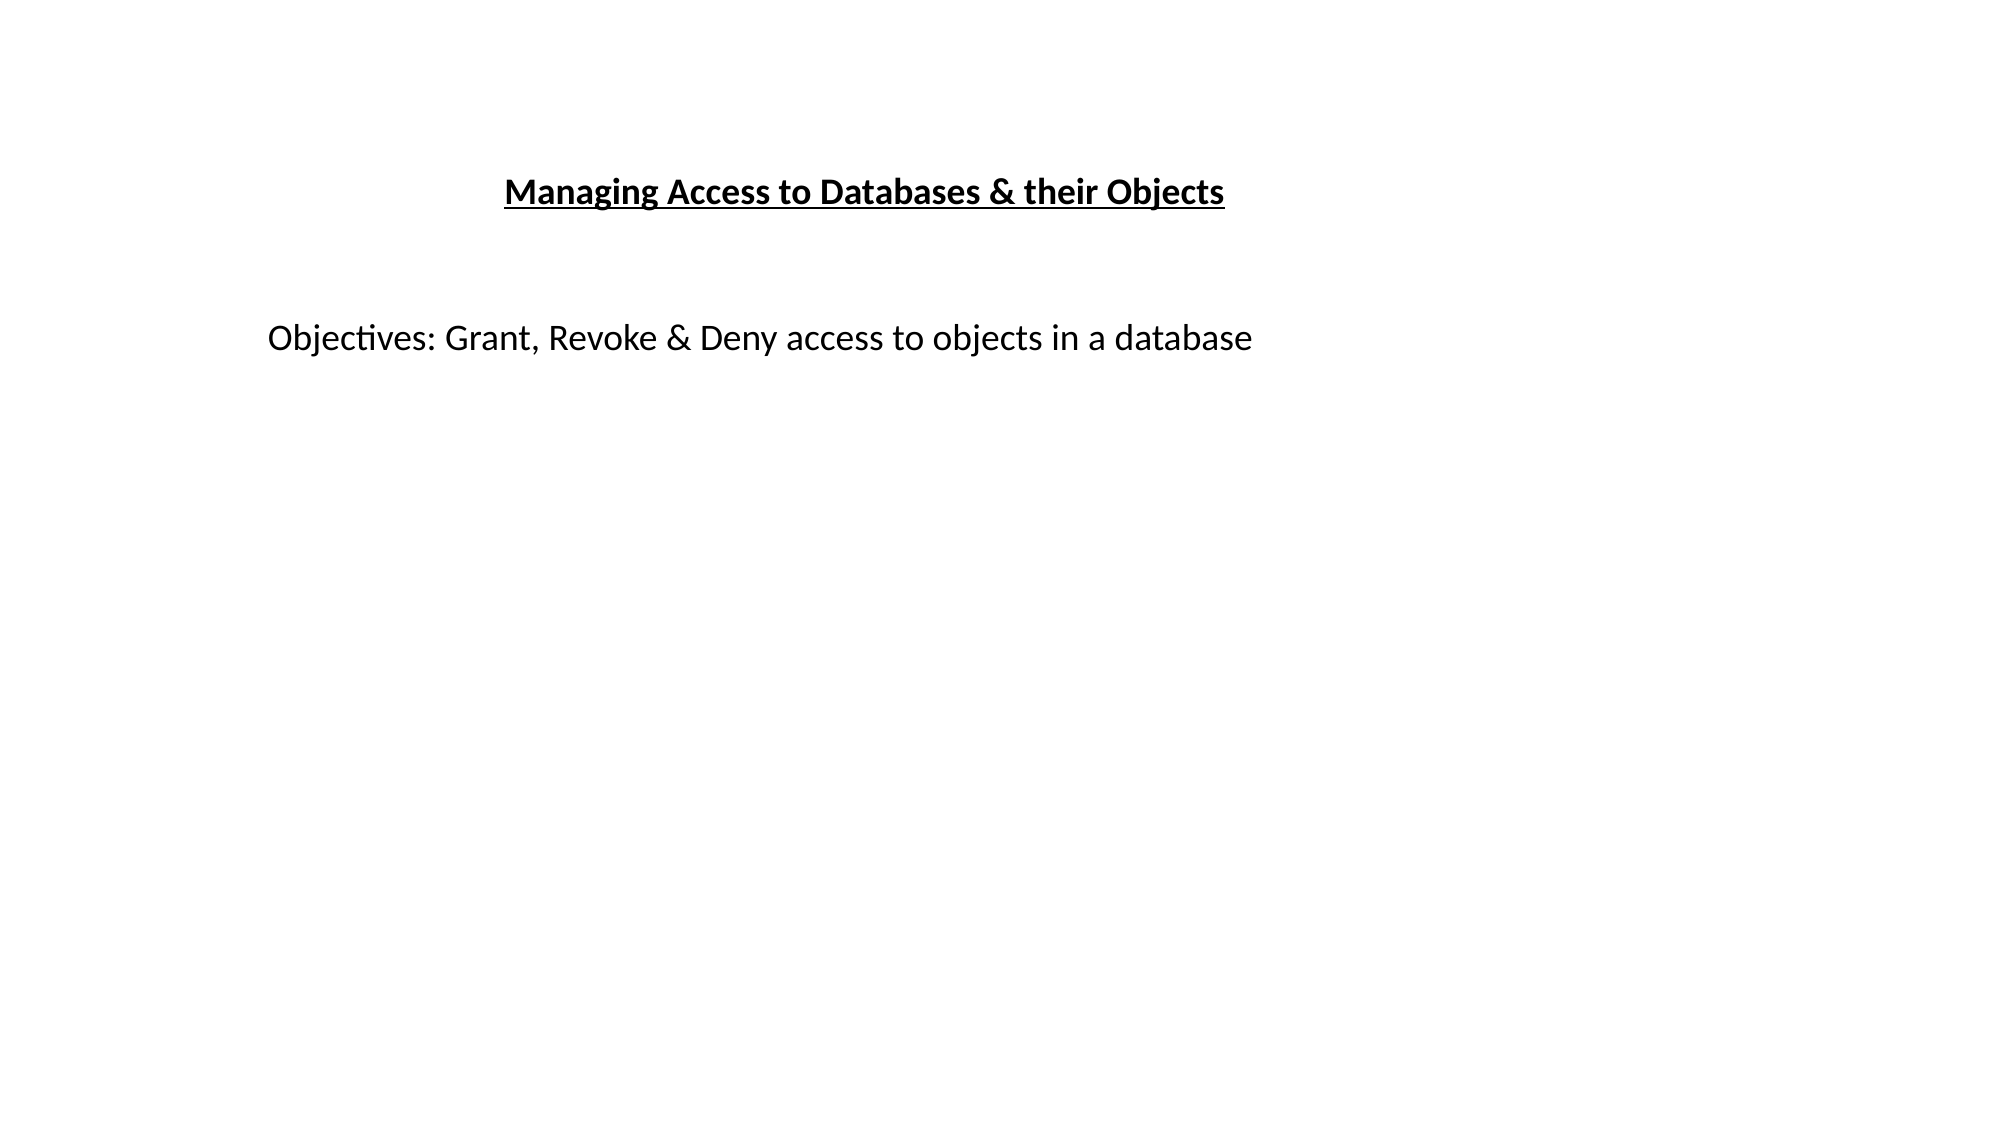

Managing Access to Databases & their Objects
Objectives: Grant, Revoke & Deny access to objects in a database